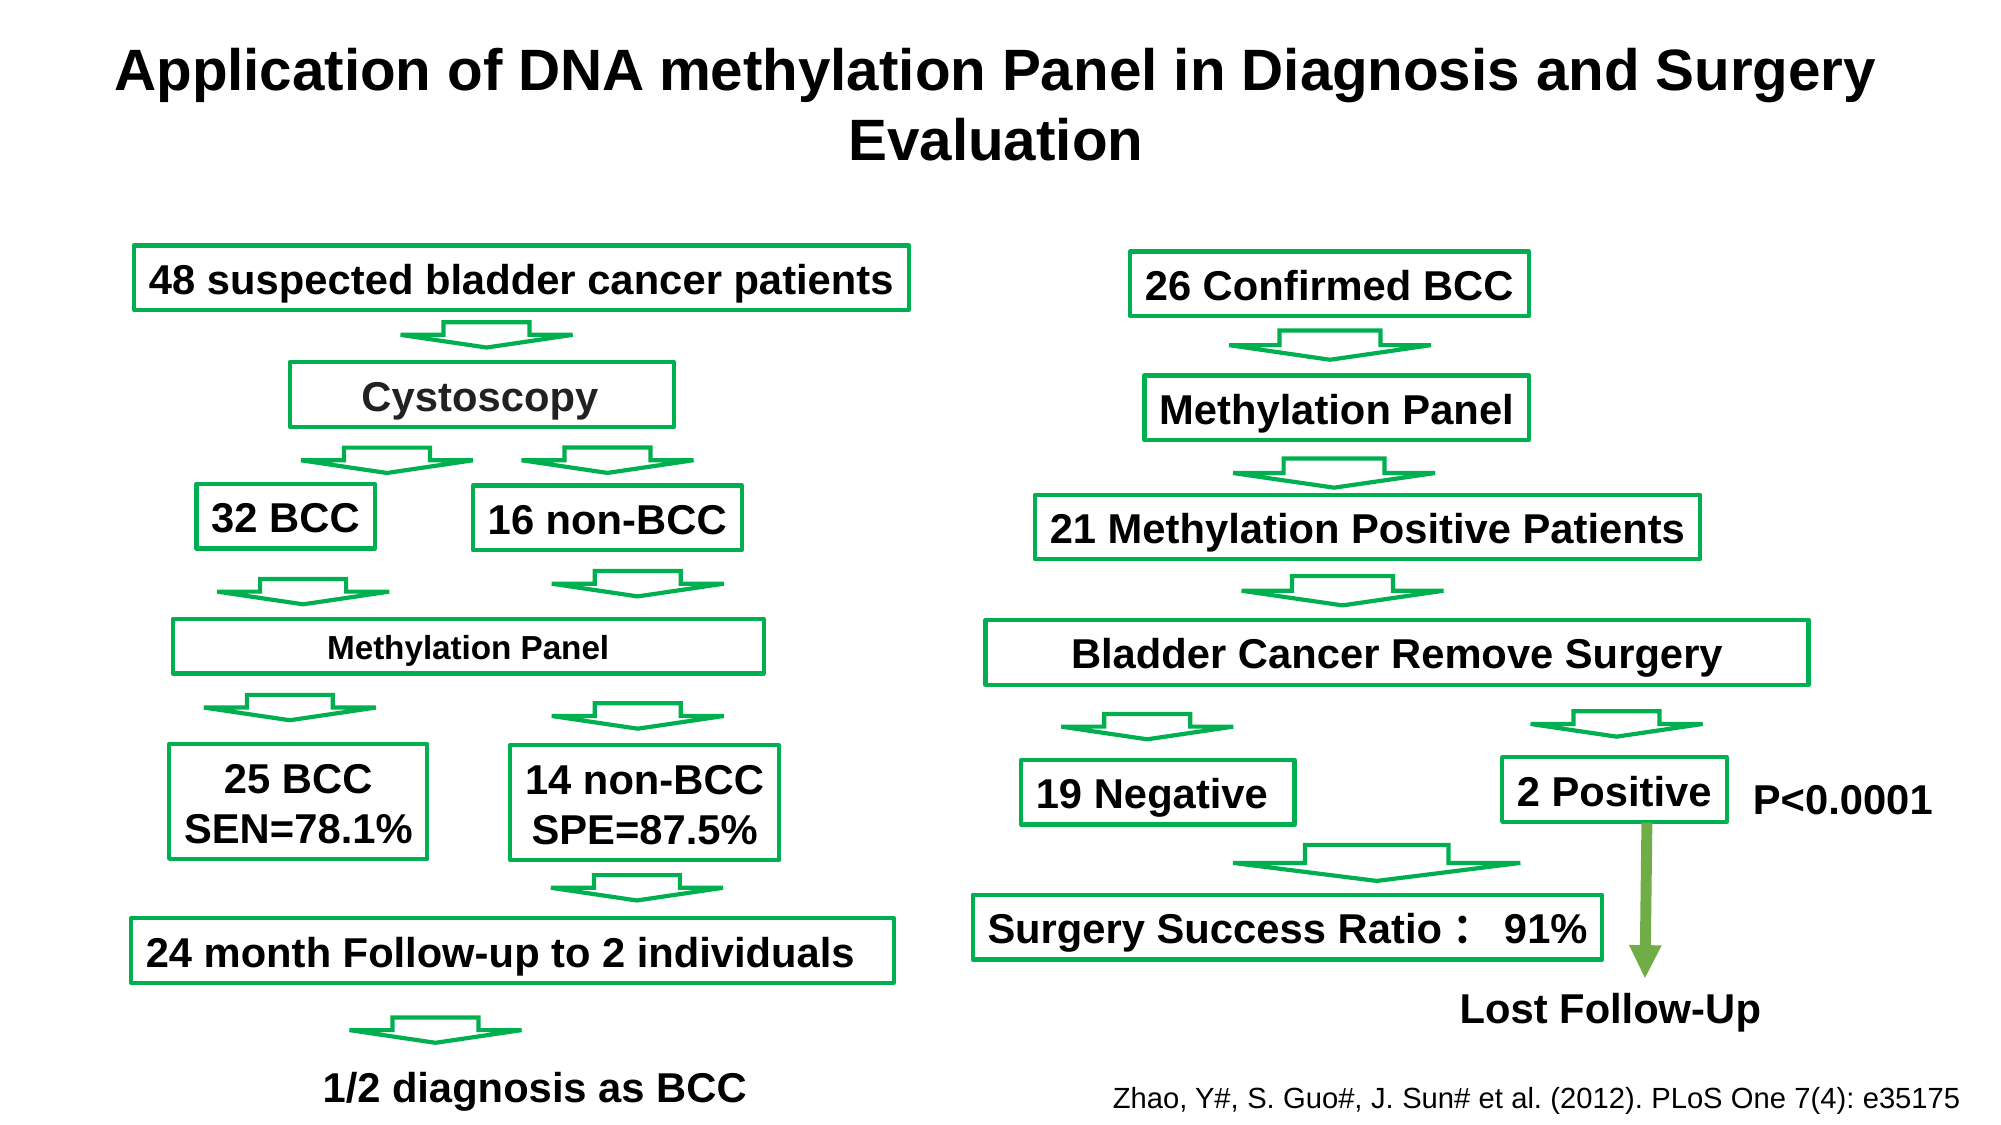

Application of DNA methylation Panel in Diagnosis and Surgery Evaluation
48 suspected bladder cancer patients
26 Confirmed BCC

Cystoscopy
Methylation Panel

32 BCC
16 non-BCC
21 Methylation Positive Patients

Methylation Panel
Bladder Cancer Remove Surgery

25 BCC
SEN=78.1%
14 non-BCC
SPE=87.5%
2 Positive
19 Negative
P<0.0001

Surgery Success Ratio：91%
24 month Follow-up to 2 individuals
Lost Follow-Up

1/2 diagnosis as BCC
Zhao, Y#, S. Guo#, J. Sun# et al. (2012). PLoS One 7(4): e35175